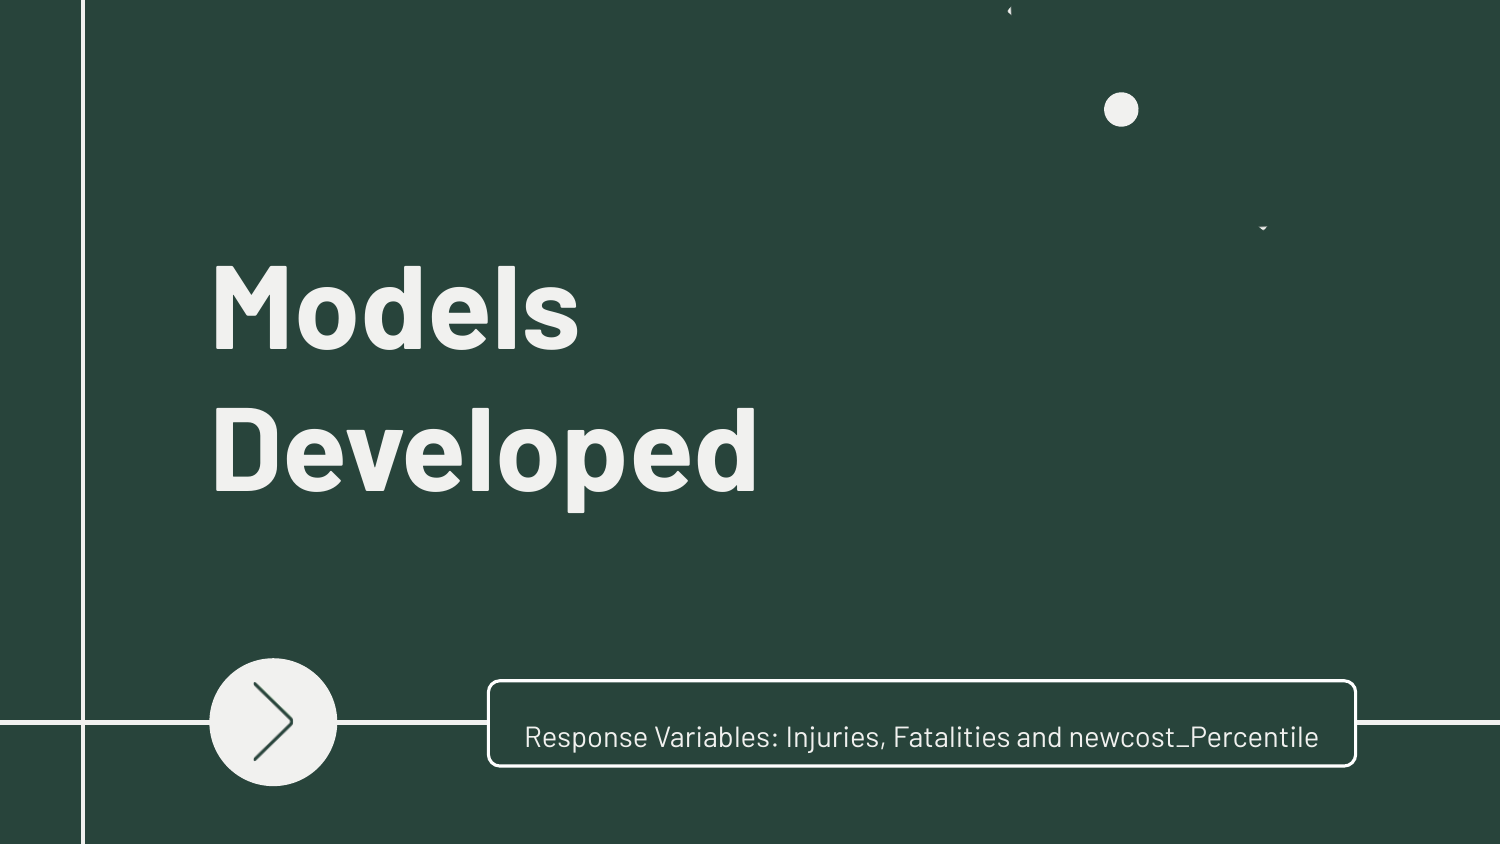

Models Developed

Response Variables: Injuries, Fatalities and newcost_Percentile